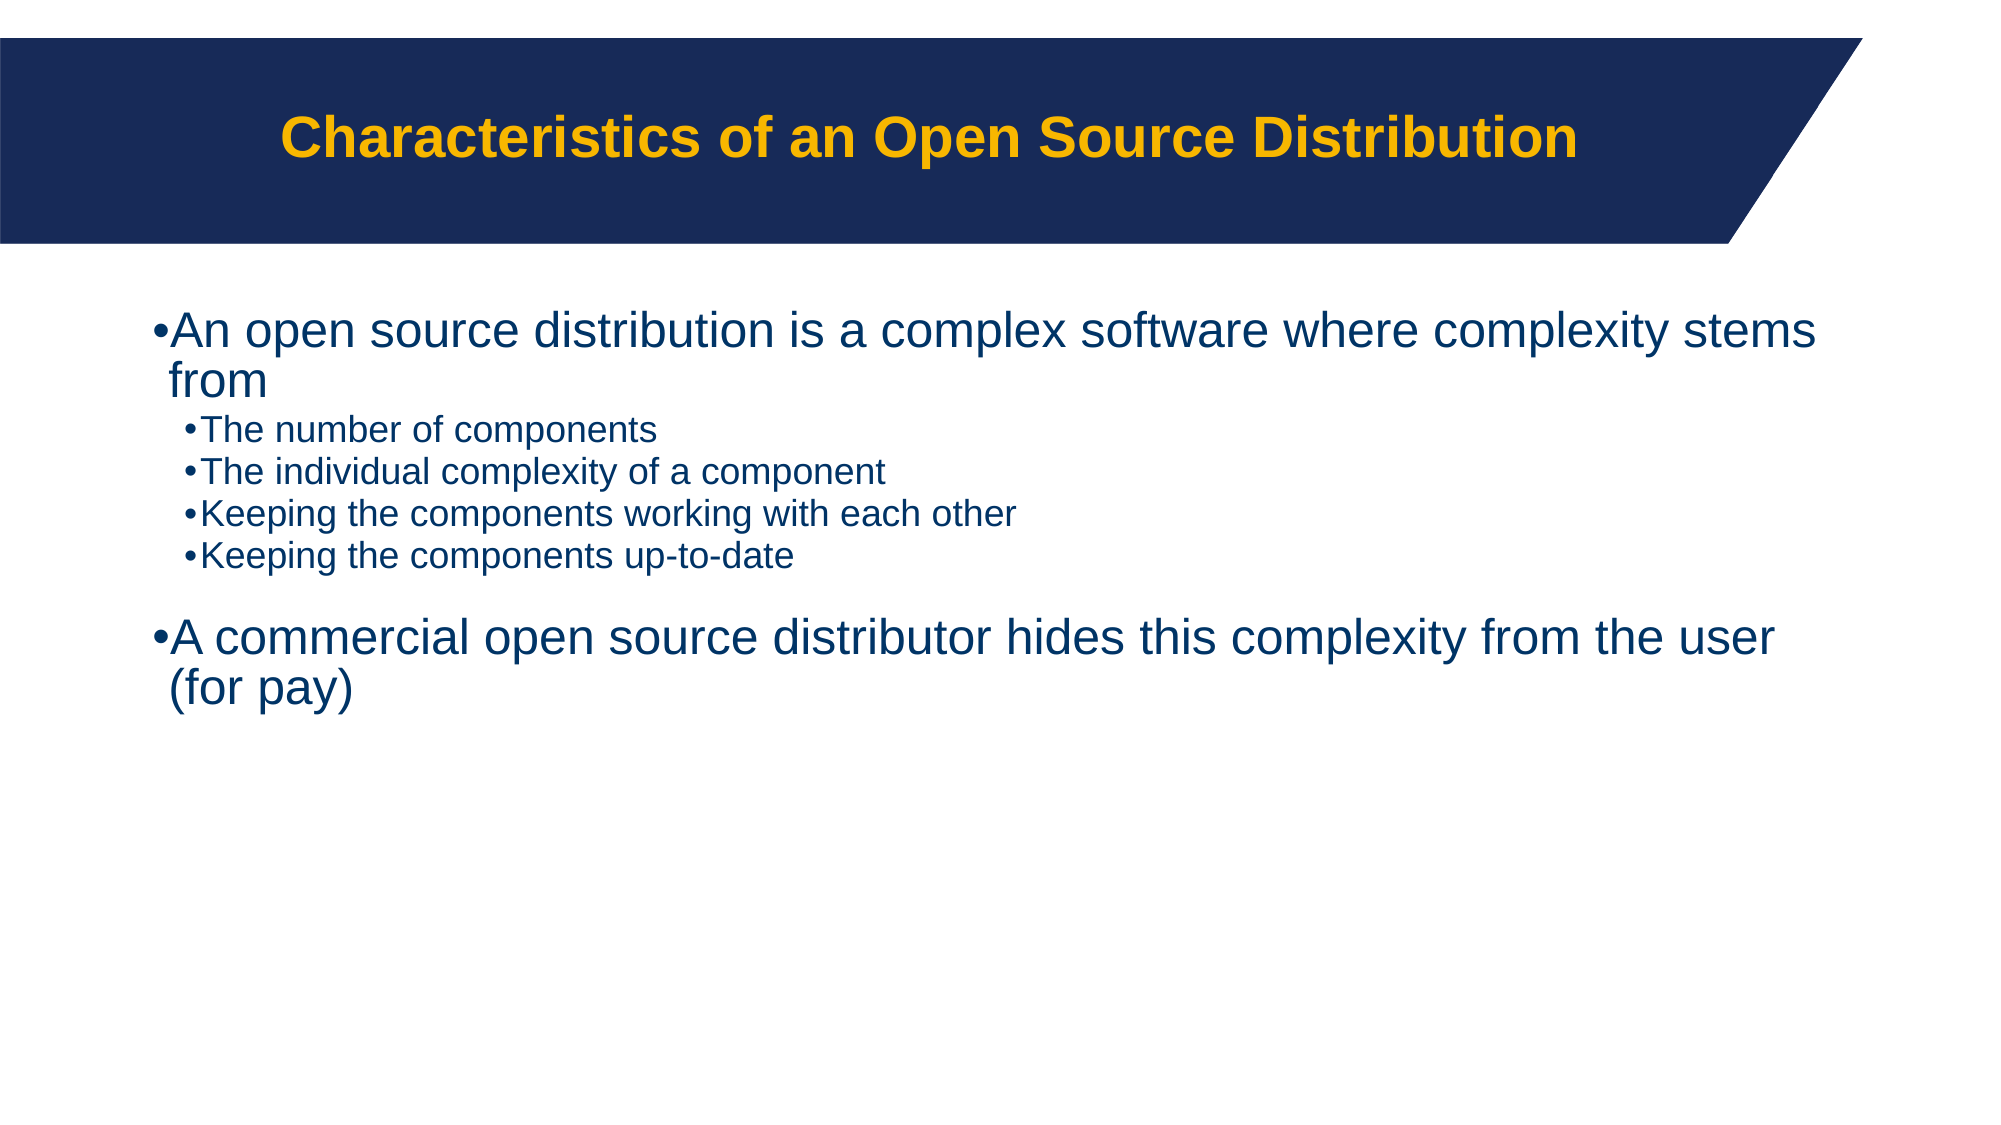

# Characteristics of an Open Source Distribution
An open source distribution is a complex software where complexity stems from
The number of components
The individual complexity of a component
Keeping the components working with each other
Keeping the components up-to-date

A commercial open source distributor hides this complexity from the user (for pay)